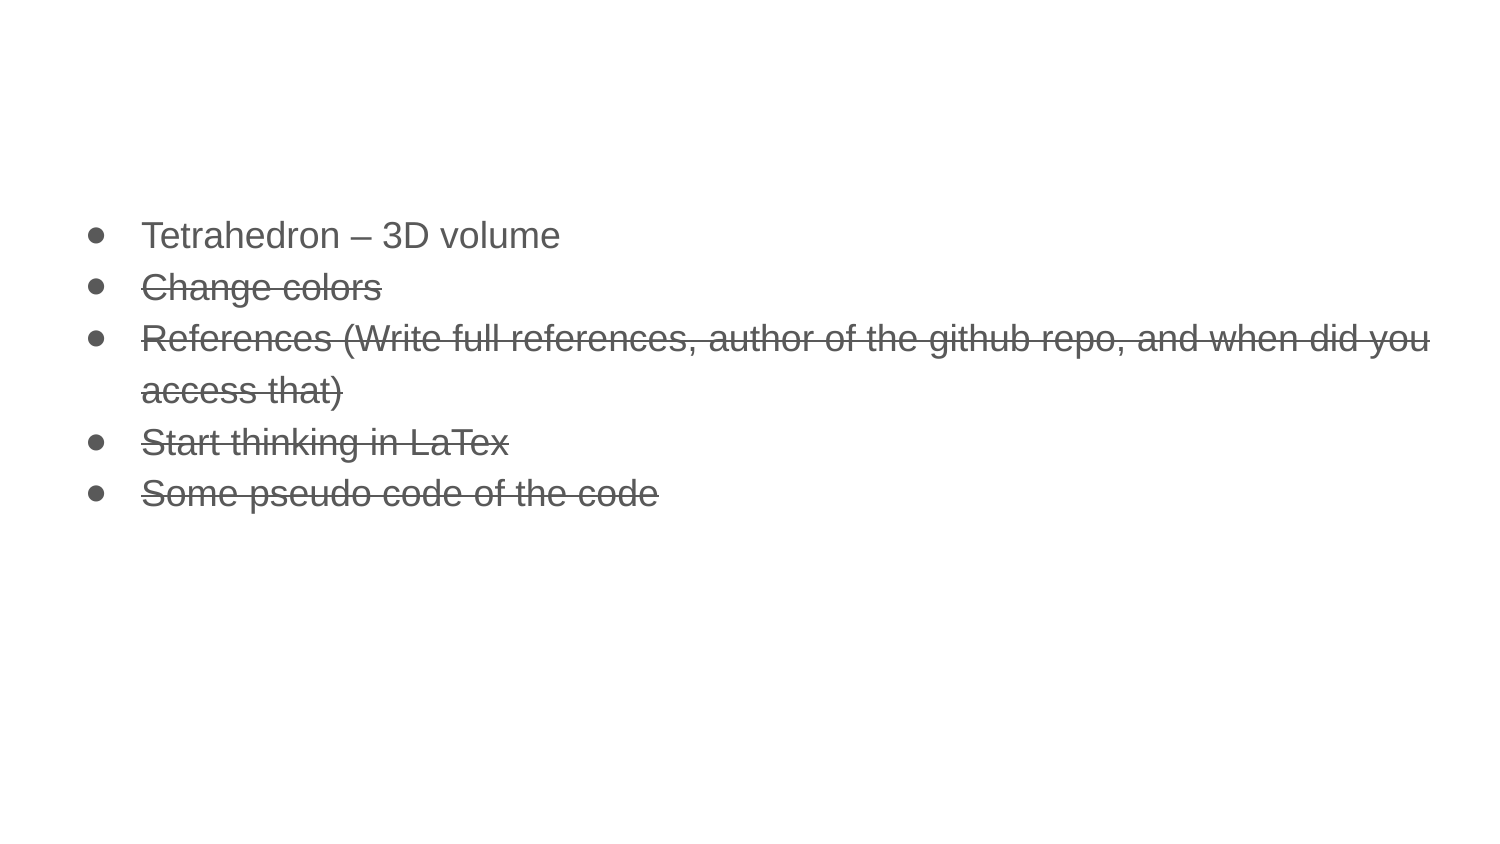

#
Tetrahedron – 3D volume
Change colors
References (Write full references, author of the github repo, and when did you access that)
Start thinking in LaTex
Some pseudo code of the code